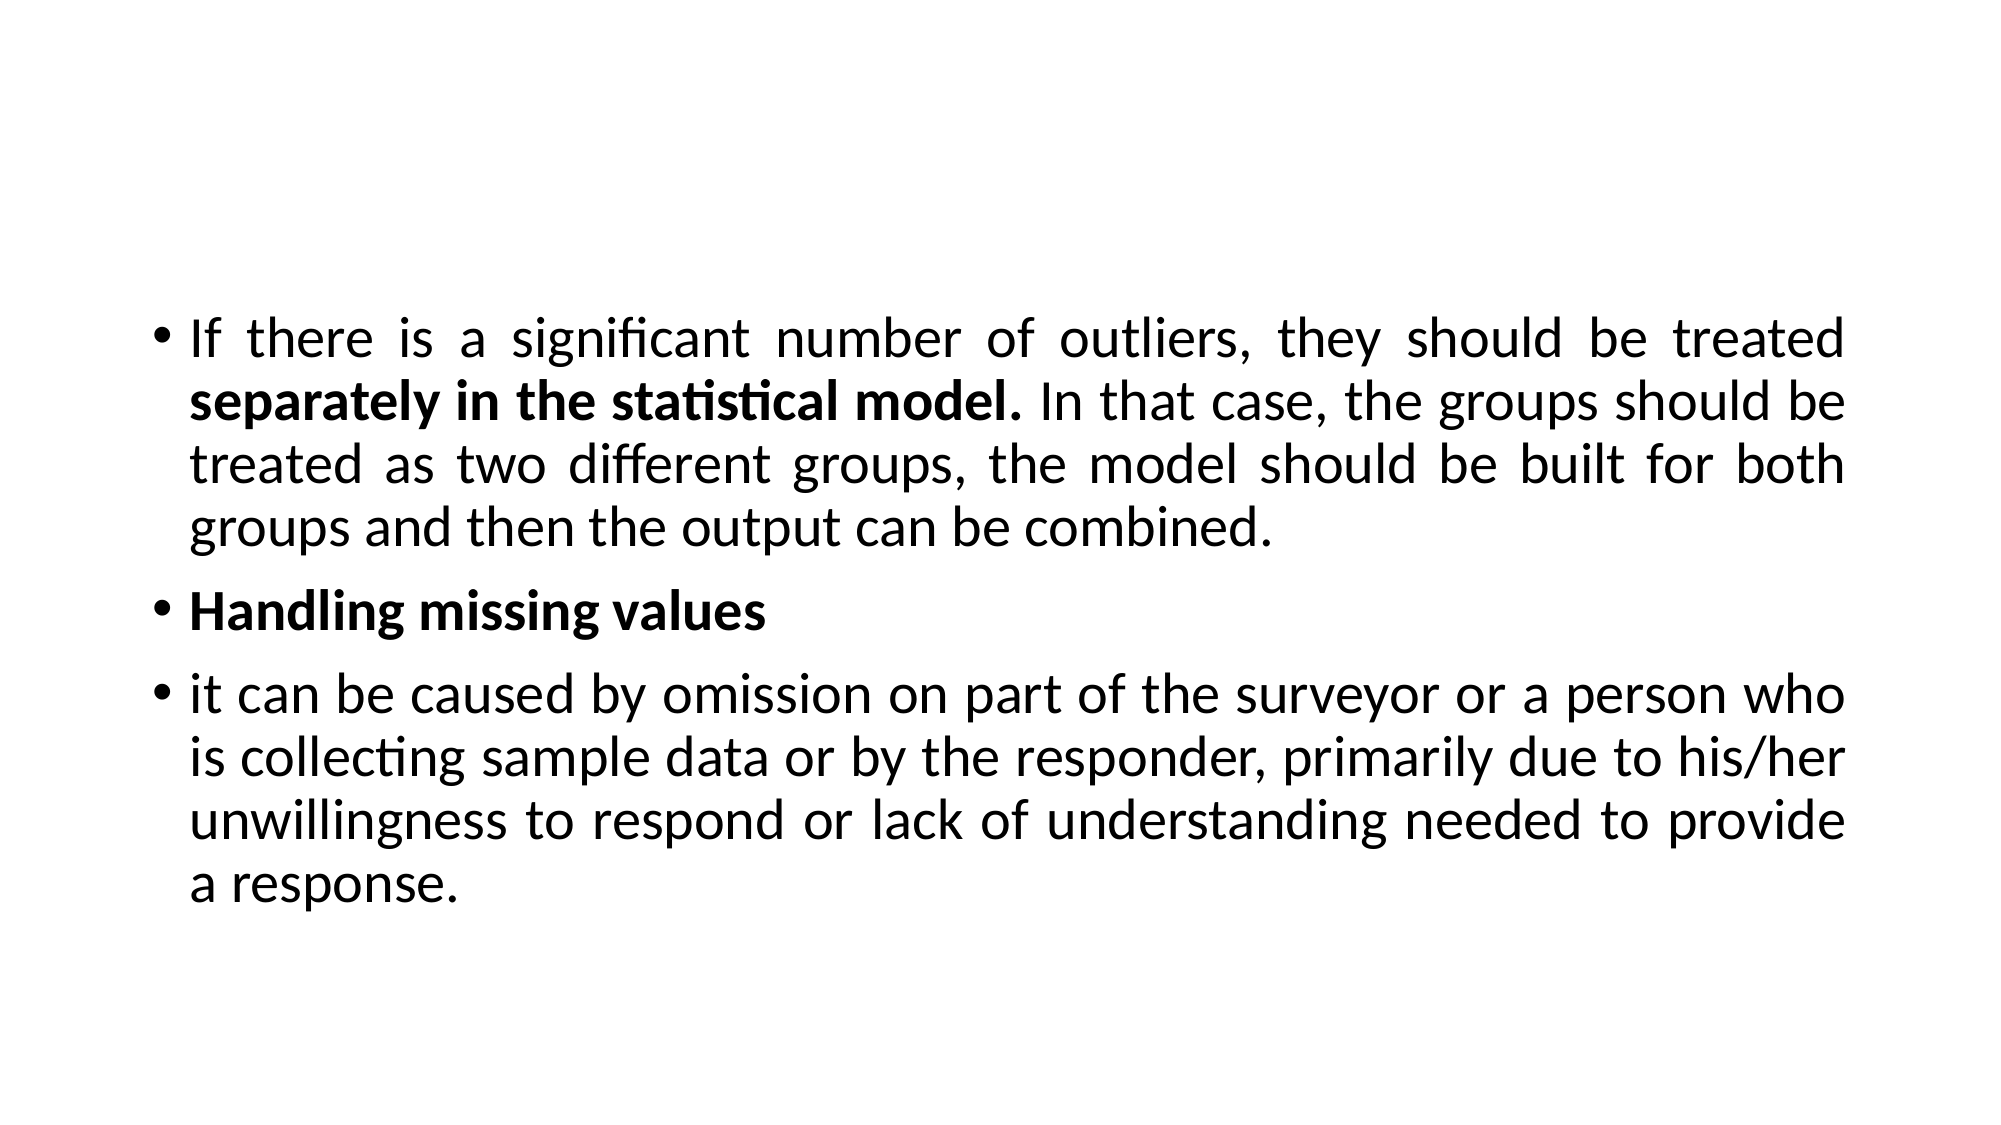

#
If there is a significant number of outliers, they should be treated separately in the statistical model. In that case, the groups should be treated as two different groups, the model should be built for both groups and then the output can be combined.
Handling missing values
it can be caused by omission on part of the surveyor or a person who is collecting sample data or by the responder, primarily due to his/her unwillingness to respond or lack of understanding needed to provide a response.